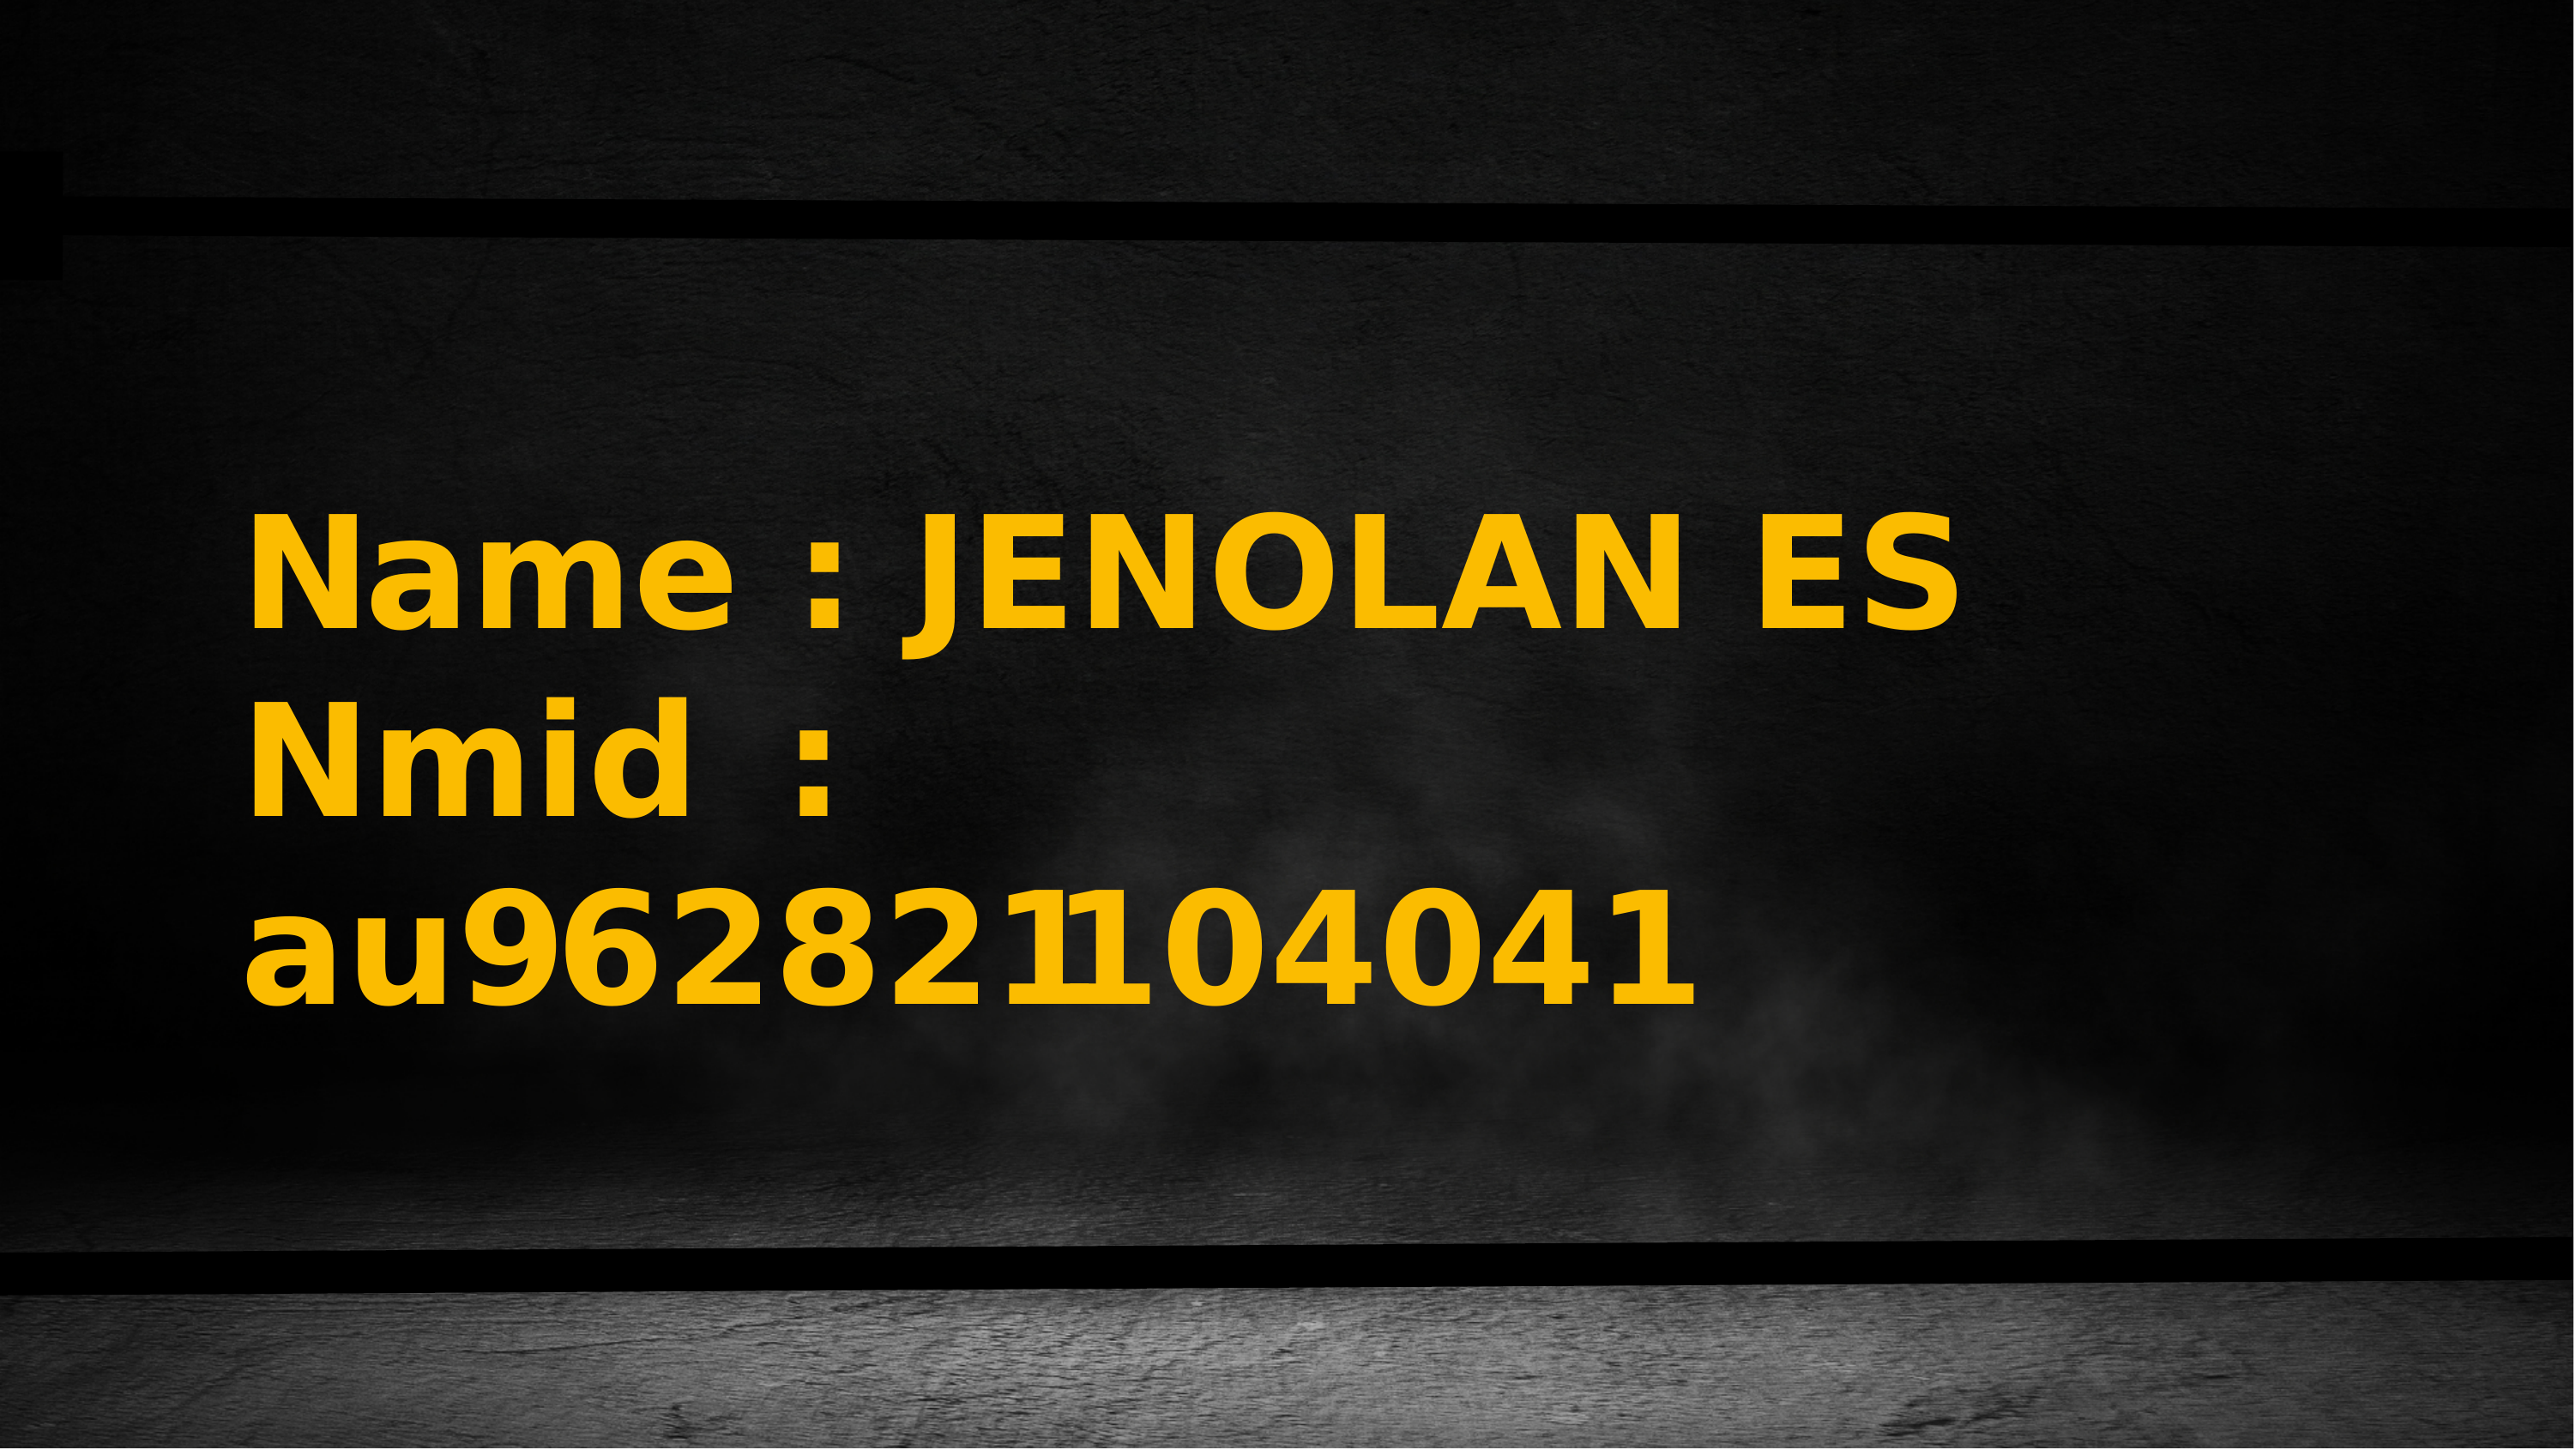

# Name : JENOLAN ES
Nmid	: au962821104041